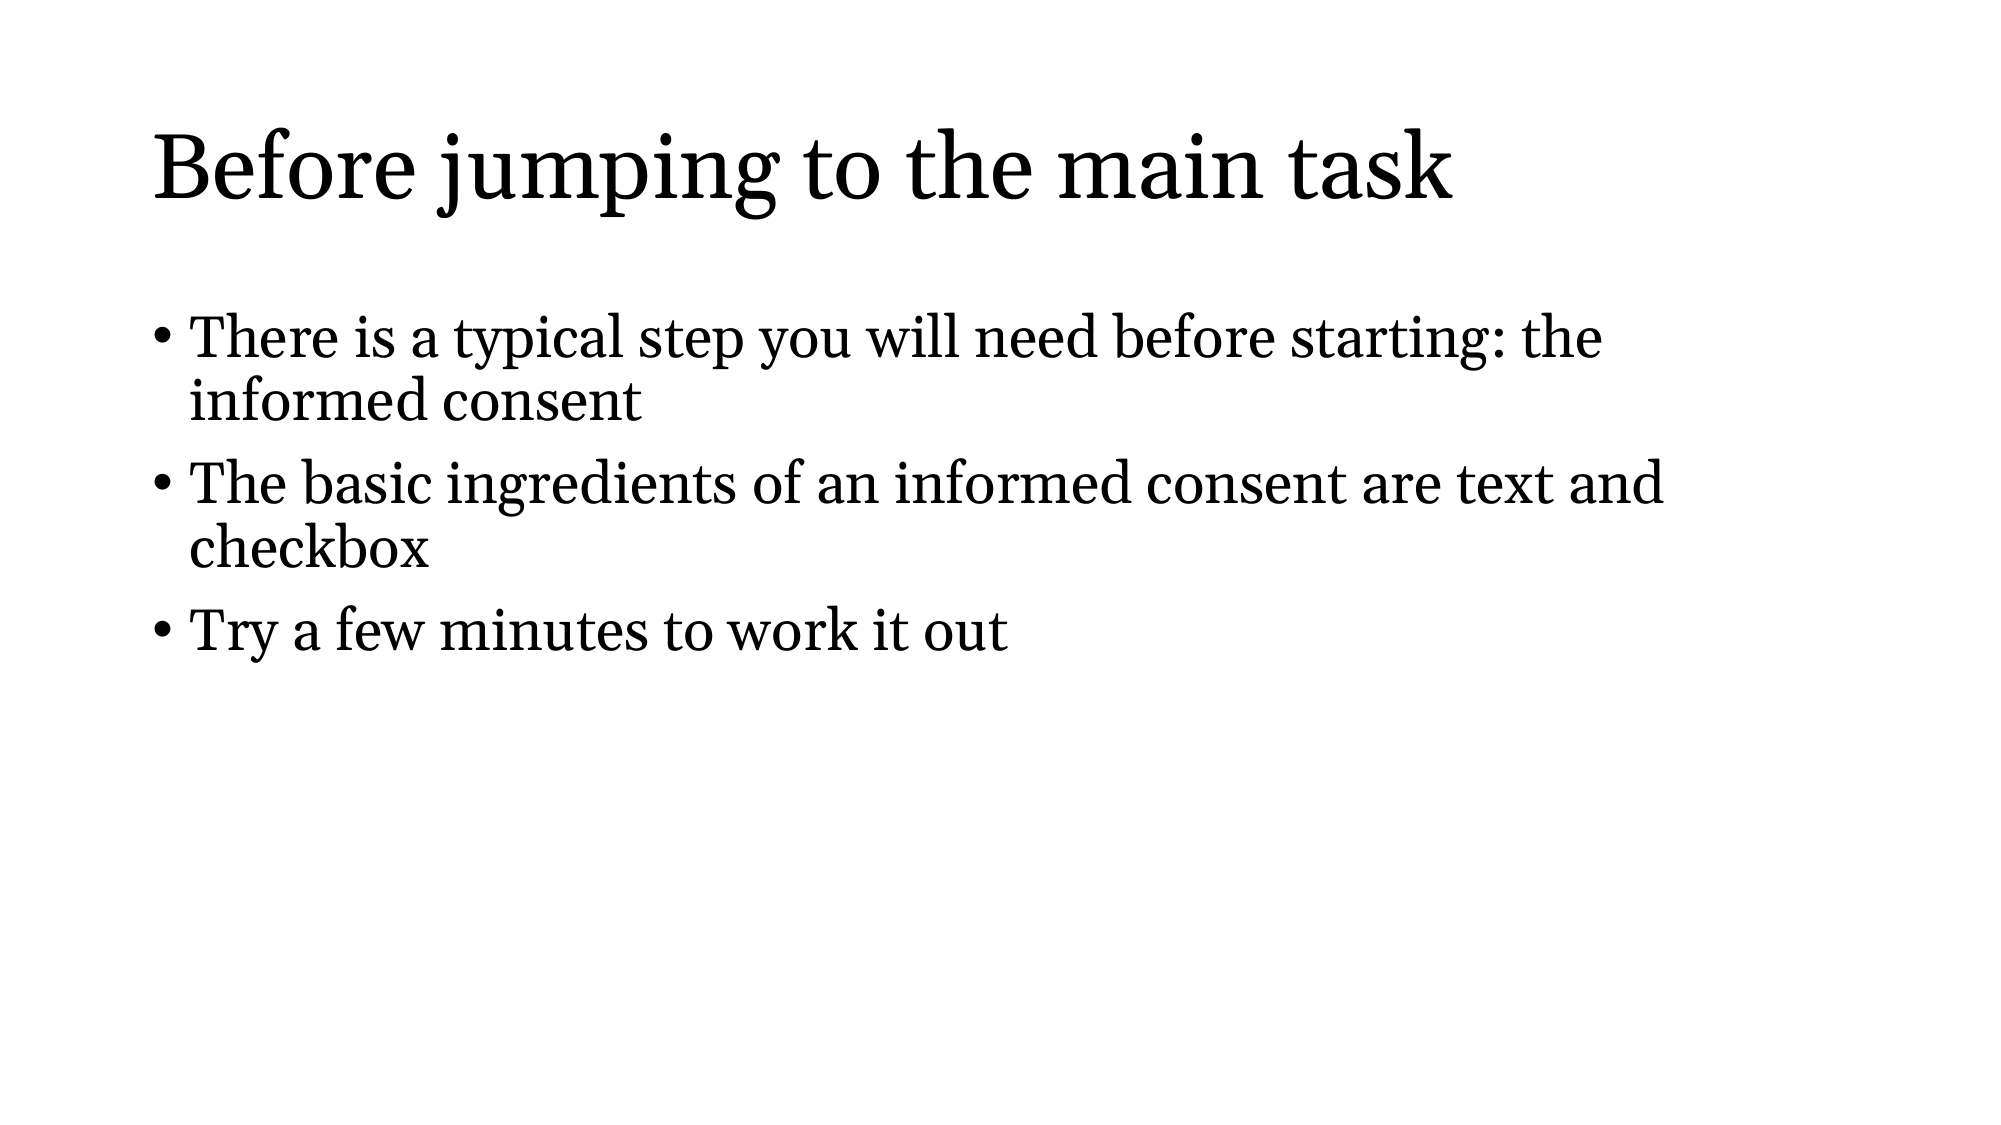

# Before jumping to the main task
There is a typical step you will need before starting: the informed consent
The basic ingredients of an informed consent are text and checkbox
Try a few minutes to work it out